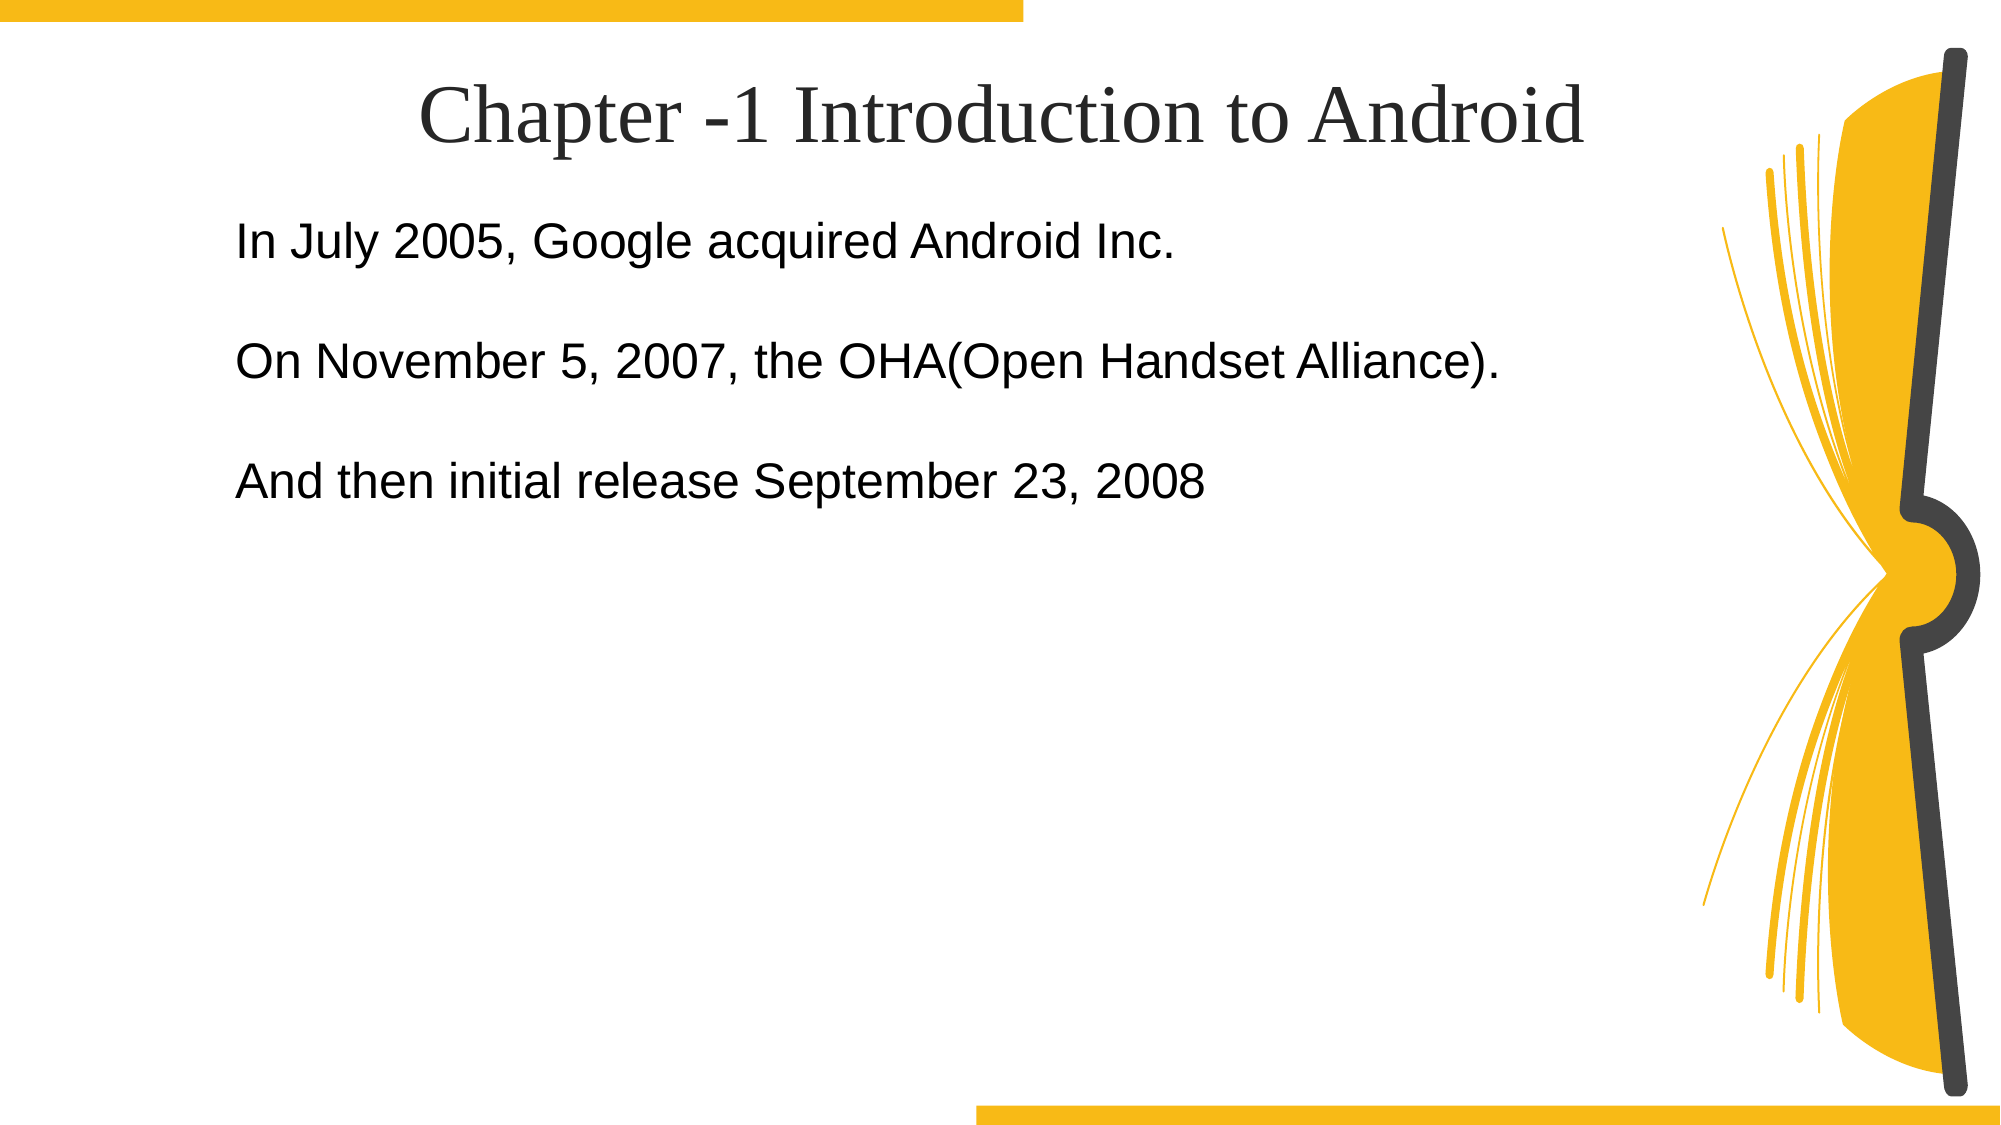

Chapter -1 Introduction to Android
In July 2005, Google acquired Android Inc.

On November 5, 2007, the OHA(Open Handset Alliance).

And then initial release September 23, 2008